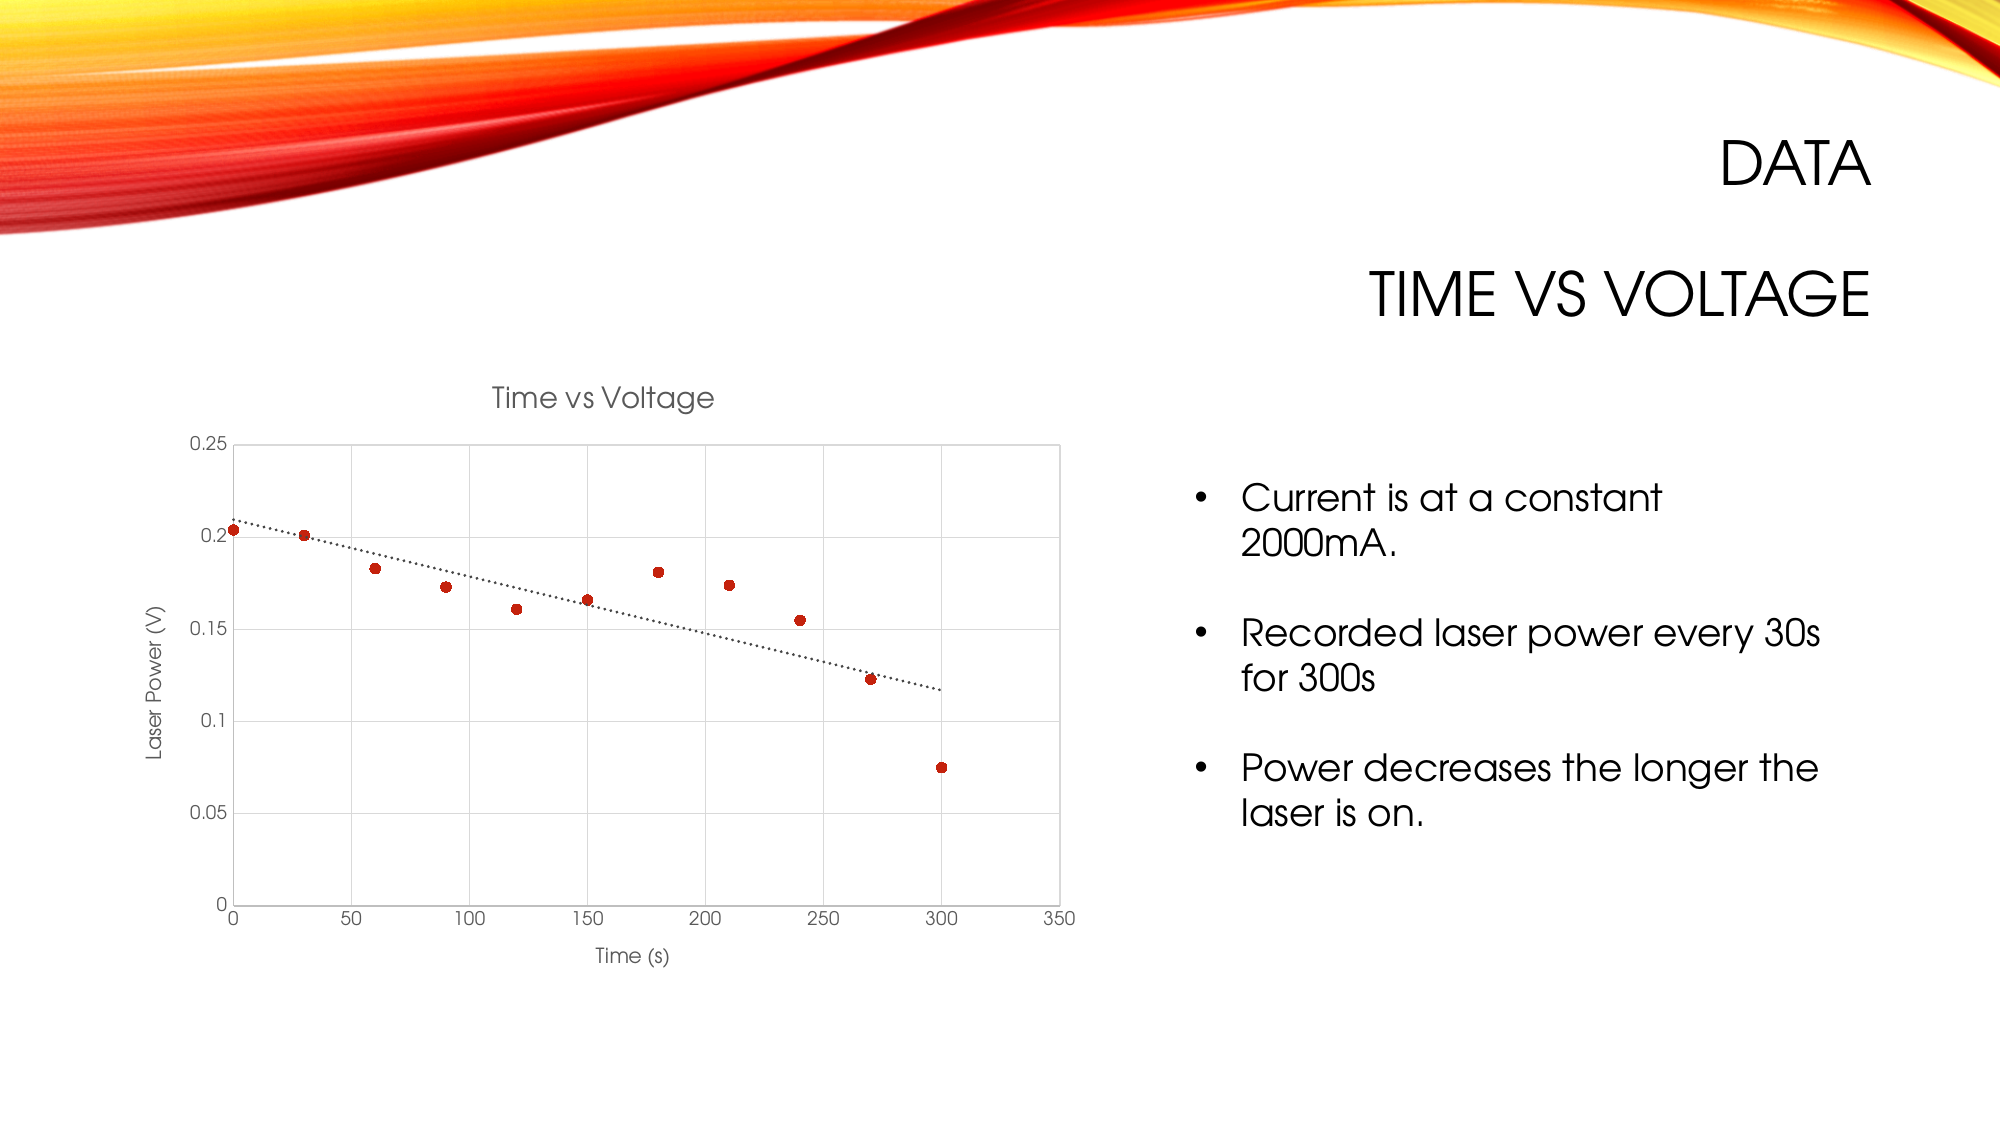

# Data Time vs voltage

### Chart: Time vs Voltage

| Category | Voltage (V) |
|---|---|
Current is at a constant 2000mA.

Recorded laser power every 30s for 300s

Power decreases the longer the laser is on.